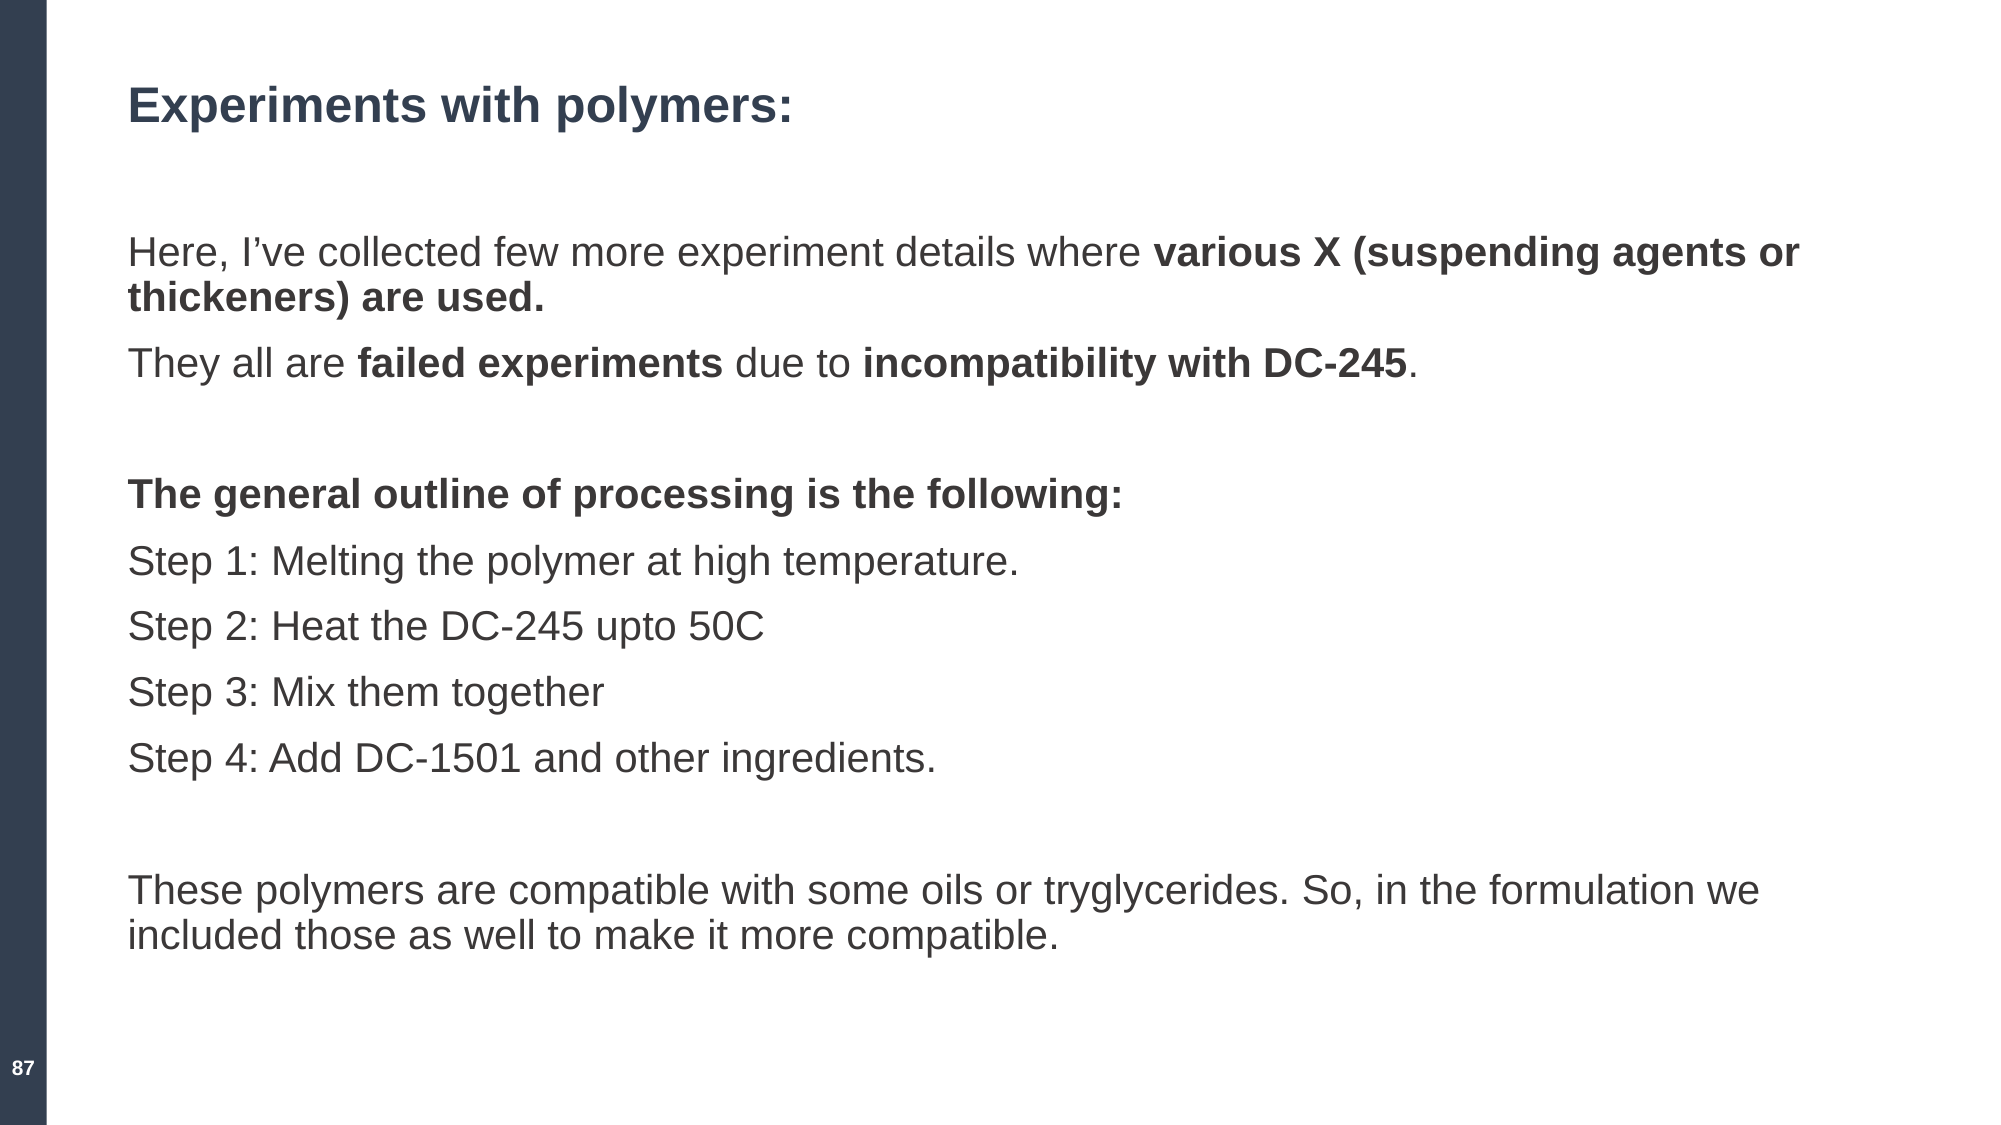

# Experiments with polymers:
Here, I’ve collected few more experiment details where various X (suspending agents or thickeners) are used.
They all are failed experiments due to incompatibility with DC-245.

The general outline of processing is the following:
Step 1: Melting the polymer at high temperature.
Step 2: Heat the DC-245 upto 50C
Step 3: Mix them together
Step 4: Add DC-1501 and other ingredients.

These polymers are compatible with some oils or tryglycerides. So, in the formulation we included those as well to make it more compatible.